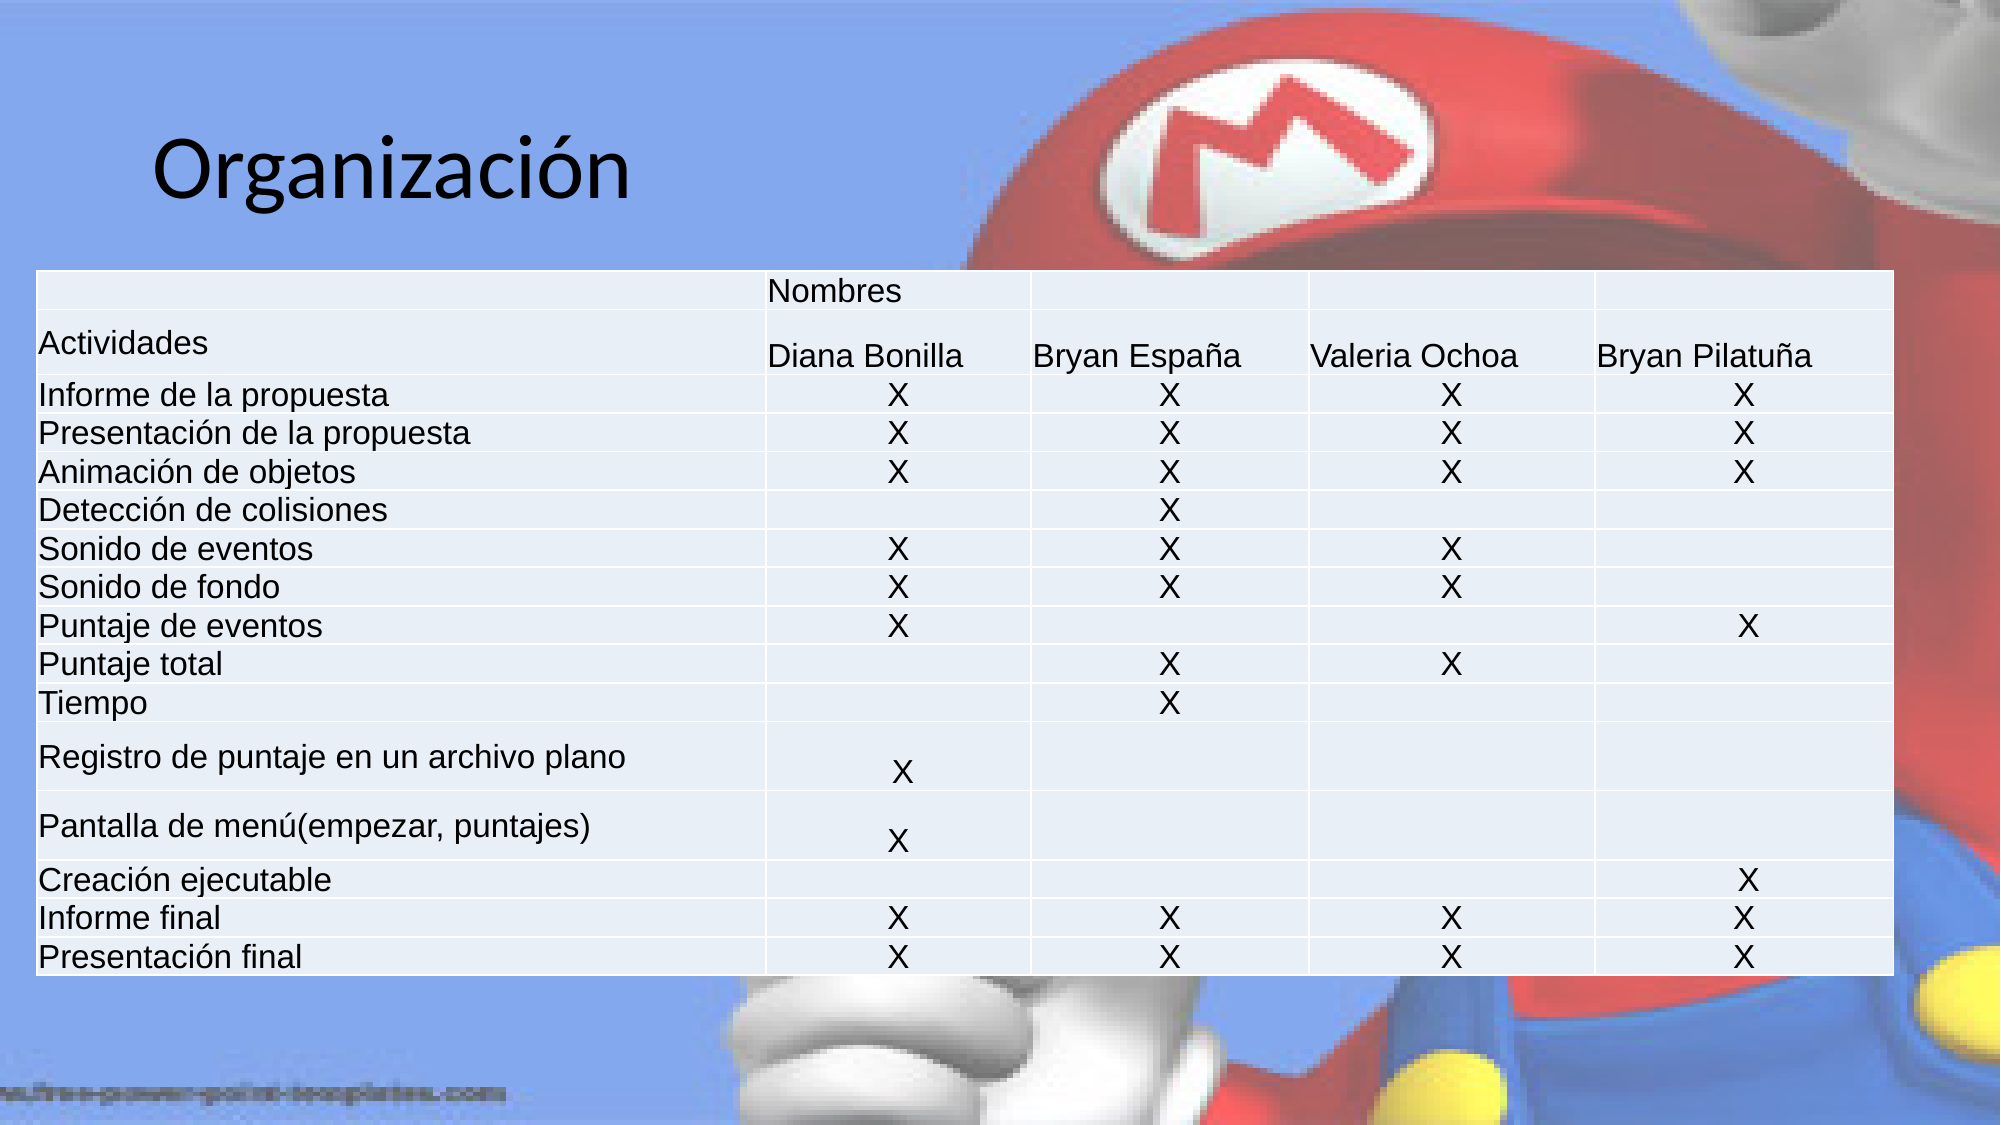

# Organización
|  | Nombres |  |  |  |
| --- | --- | --- | --- | --- |
| Actividades | Diana Bonilla | Bryan España | Valeria Ochoa | Bryan Pilatuña |
| Informe de la propuesta | X | X | X | X |
| Presentación de la propuesta | X | X | X | X |
| Animación de objetos | X | X | X | X |
| Detección de colisiones |  | X |  |  |
| Sonido de eventos | X | X | X |  |
| Sonido de fondo | X | X | X |  |
| Puntaje de eventos | X |  |  | X |
| Puntaje total |  | X | X |  |
| Tiempo |  | X |  |  |
| Registro de puntaje en un archivo plano | X |  |  |  |
| Pantalla de menú(empezar, puntajes) | X |  |  |  |
| Creación ejecutable |  |  |  | X |
| Informe final | X | X | X | X |
| Presentación final | X | X | X | X |